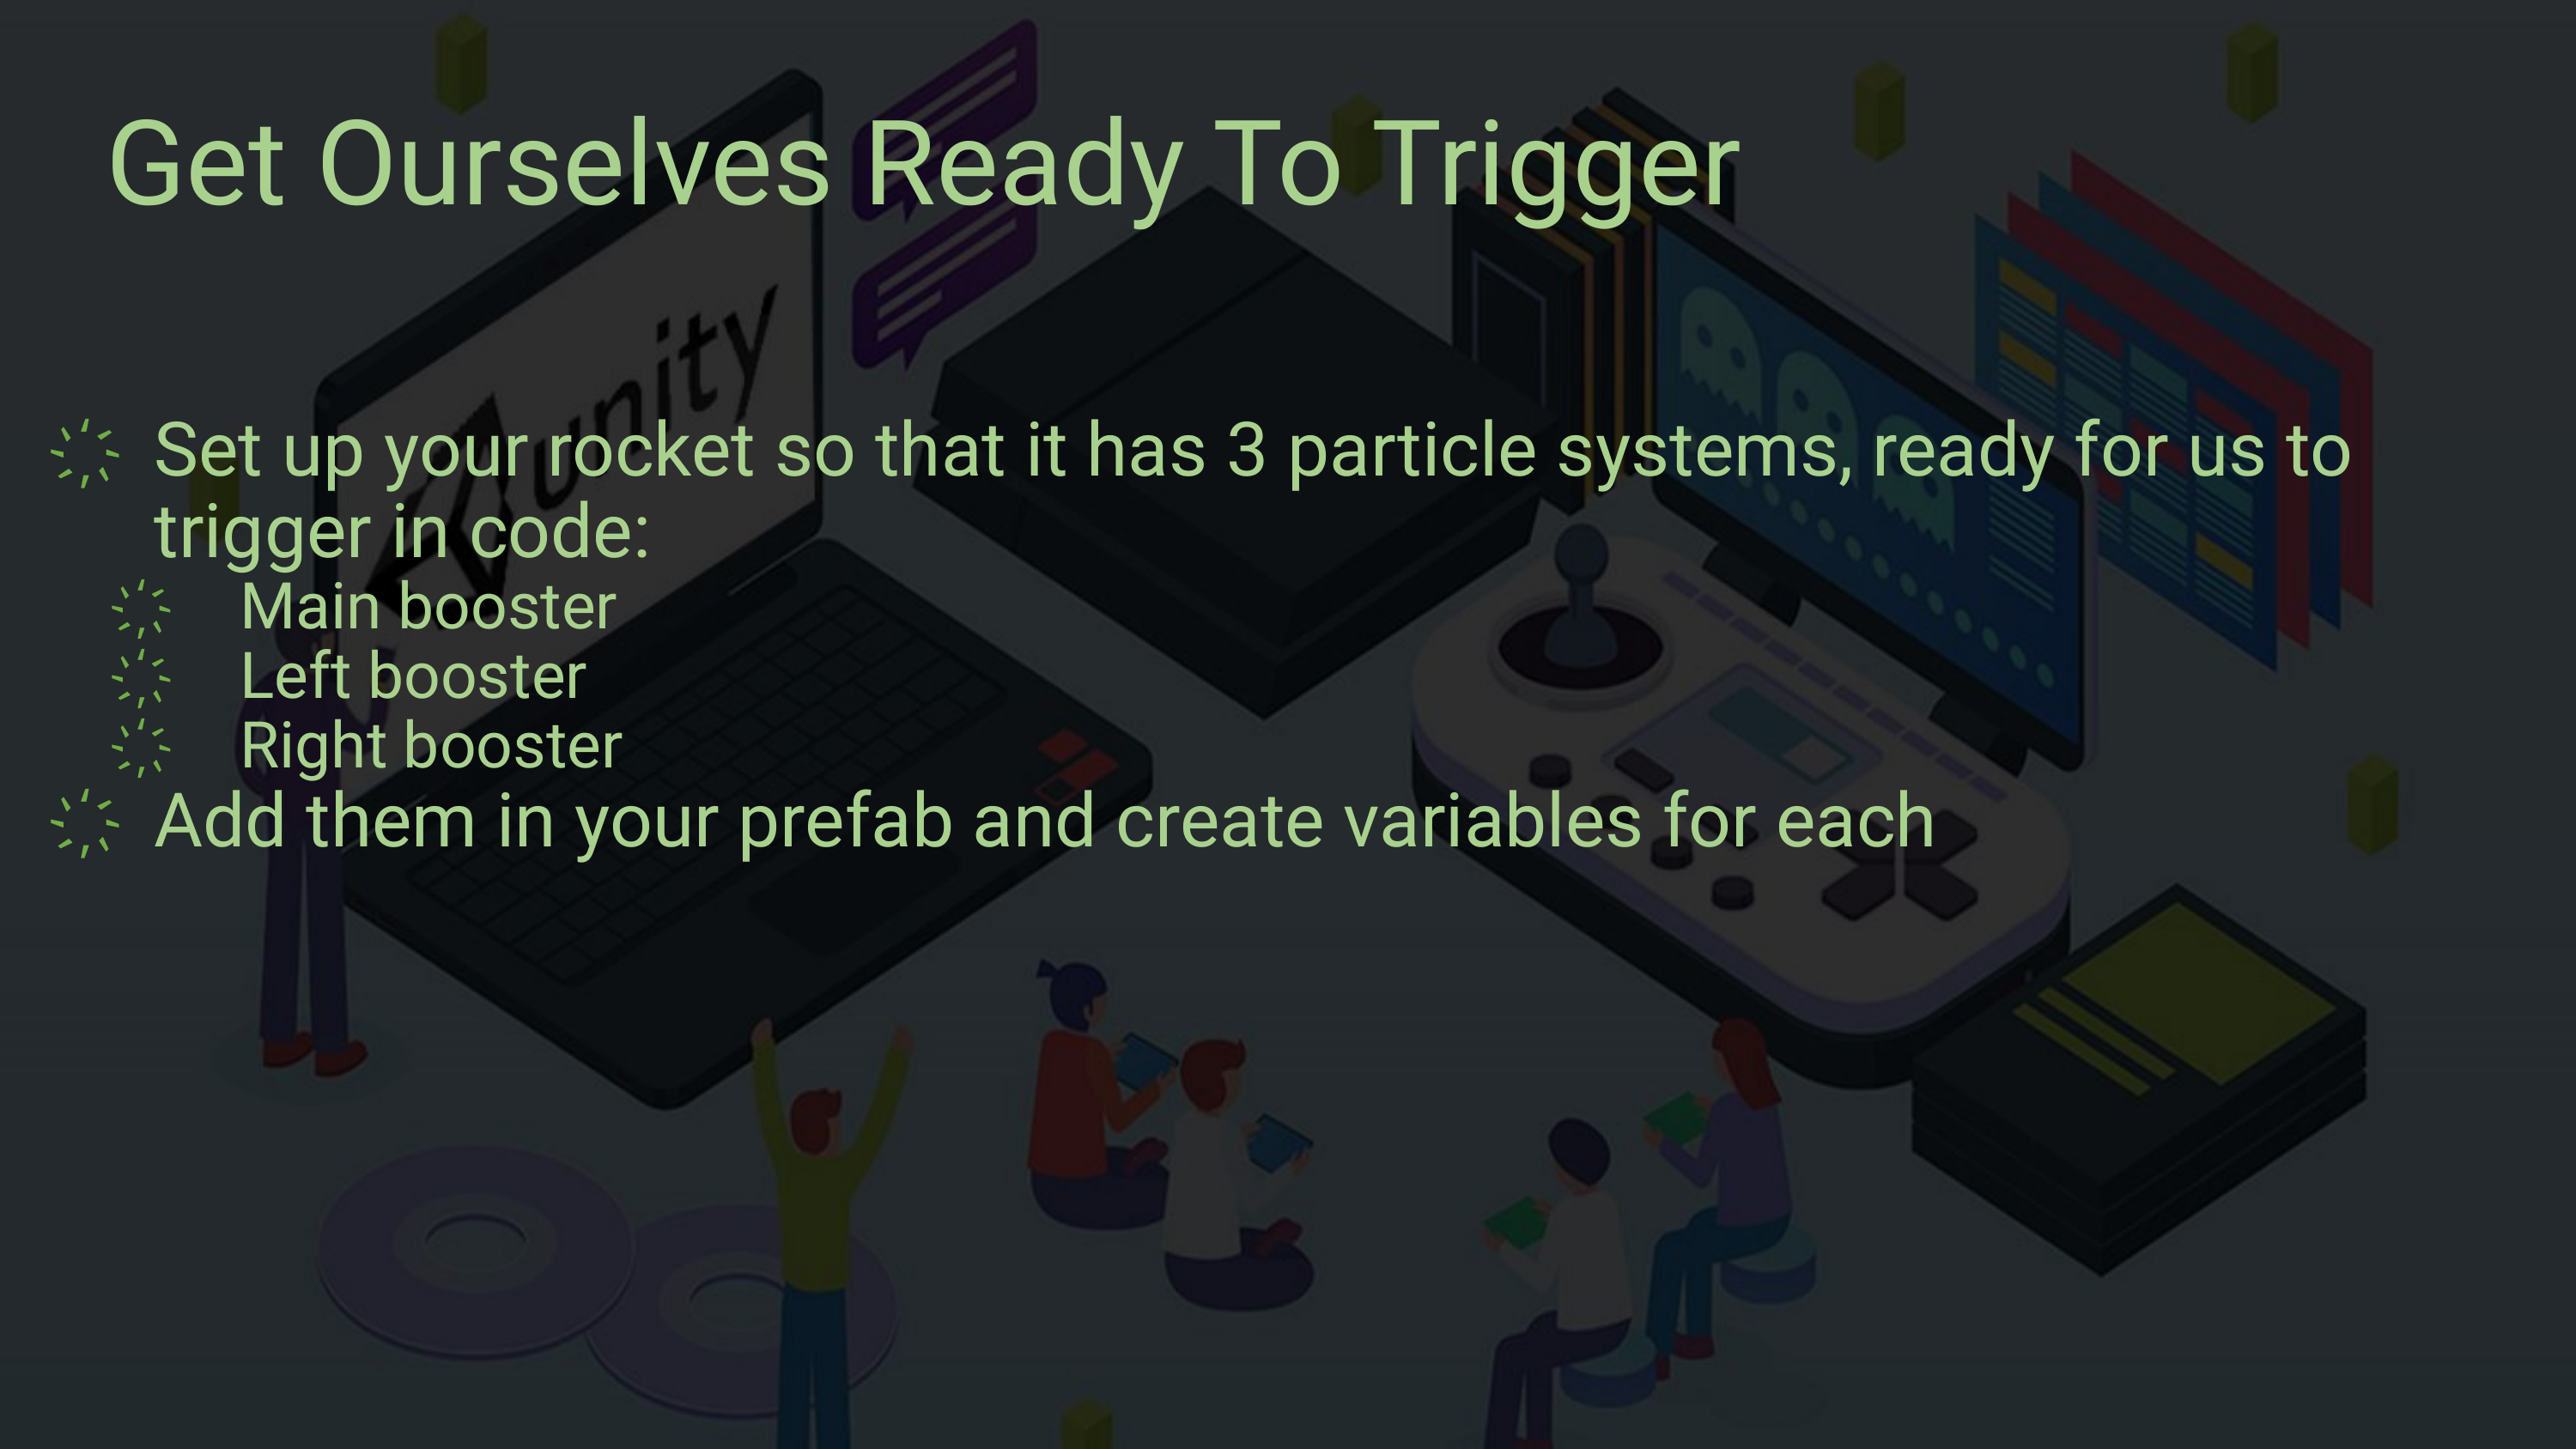

# Get Ourselves Ready To Trigger
Set up your rocket so that it has 3 particle systems, ready for us to trigger in code:
Main booster
Left booster
Right booster
Add them in your prefab and create variables for each